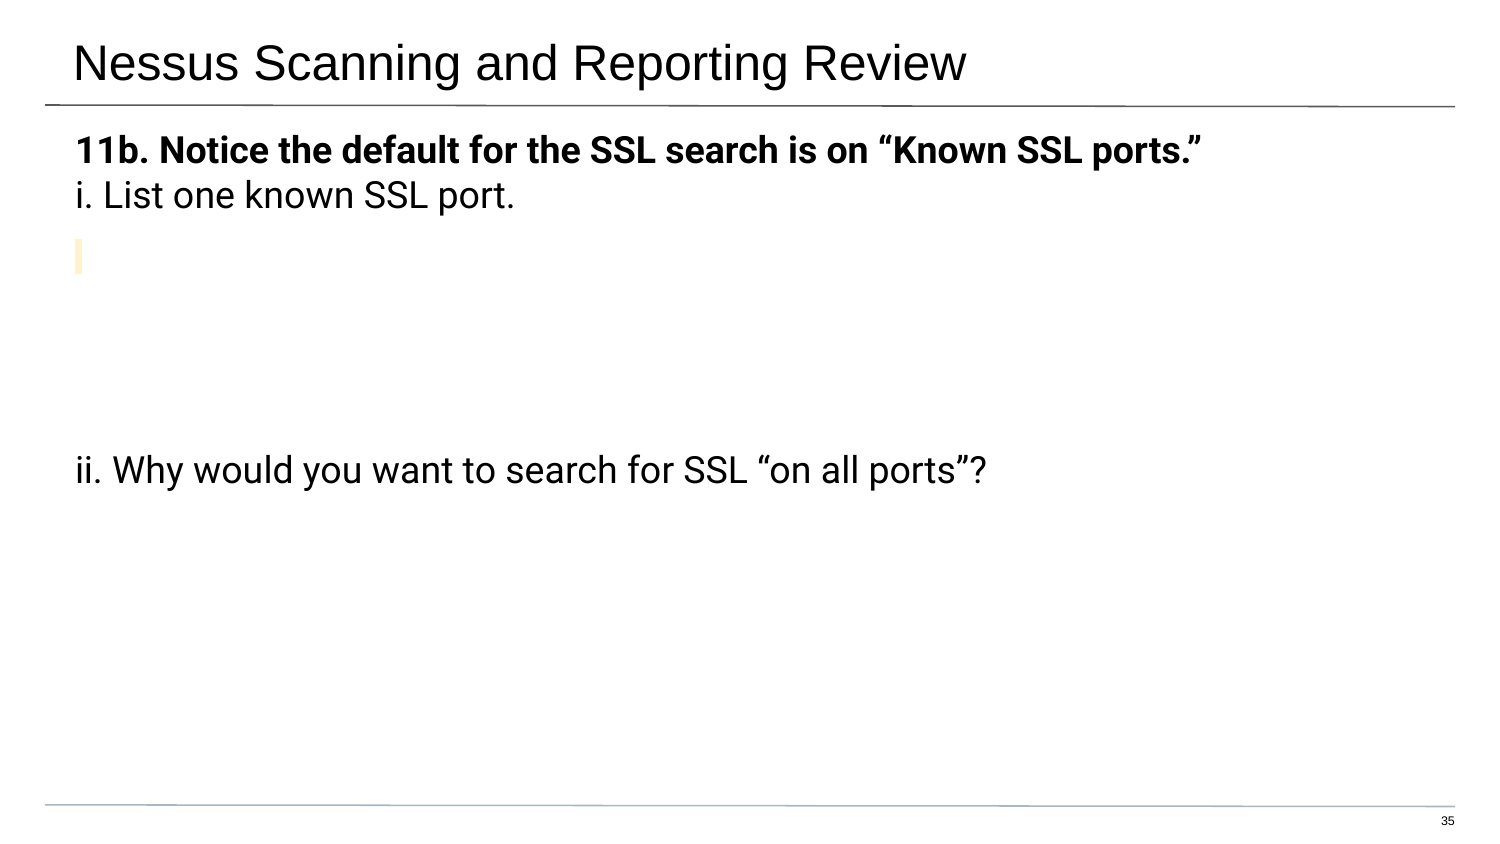

# Nessus Scanning and Reporting Review
11b. Notice the default for the SSL search is on “Known SSL ports.”
i. List one known SSL port.

ii. Why would you want to search for SSL “on all ports”?

35